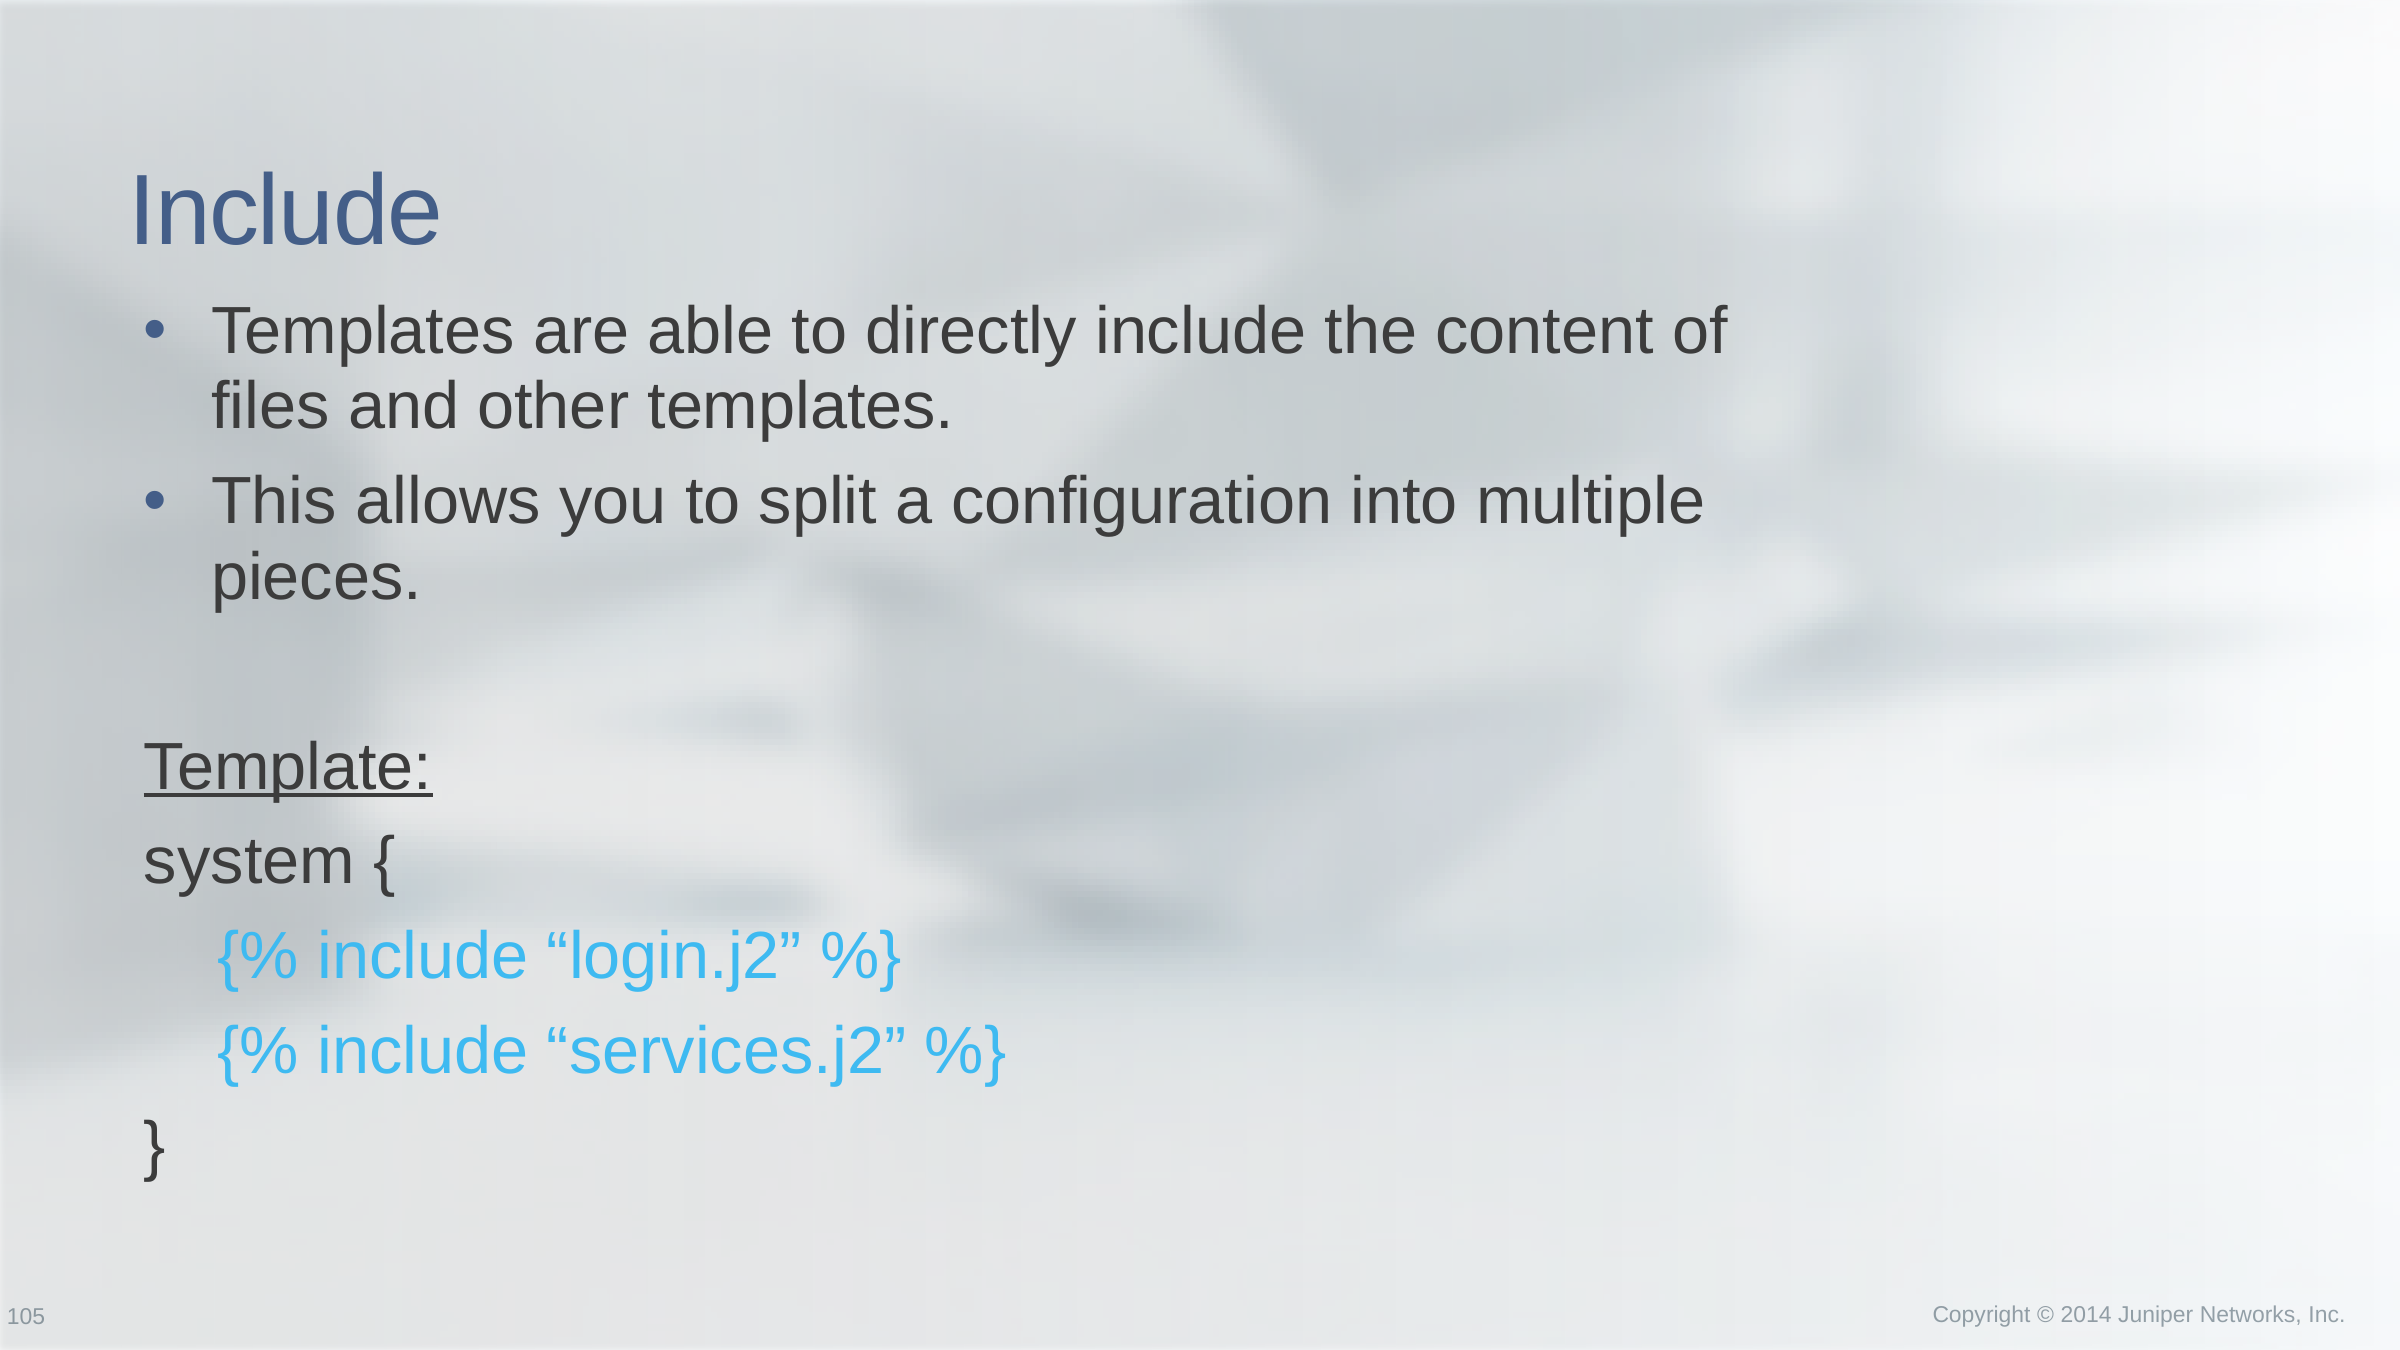

# Include
Templates are able to directly include the content of files and other templates.
This allows you to split a configuration into multiple pieces.

Template:
system {
    {% include “login.j2” %}
    {% include “services.j2” %}
}